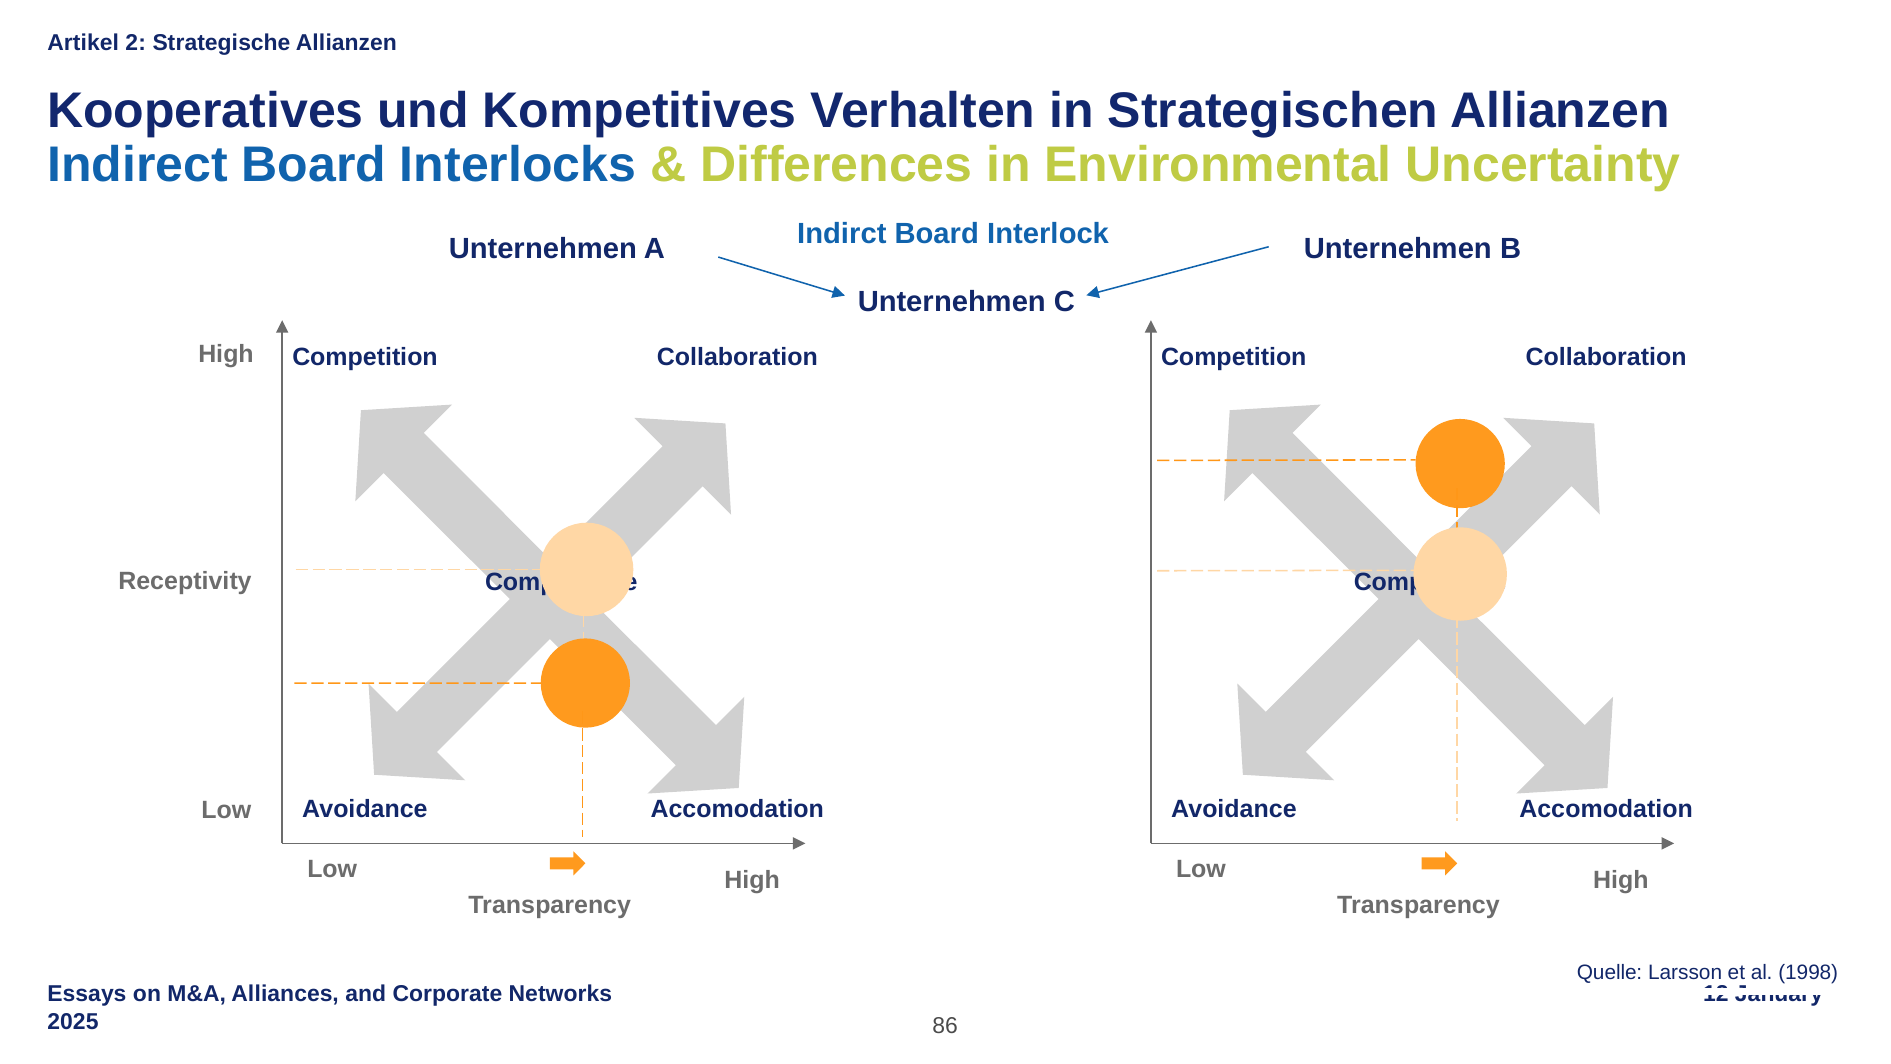

Artikel 2: Strategische Allianzen
Kooperatives und Kompetitives Verhalten in Strategischen Allianzen
Indirect Board Interlocks & Differences in Environmental Uncertainty
Indirct Board Interlock
Unternehmen A
Unternehmen B
Unternehmen C
High
Competition
Collaboration

Receptivity
Compromise
Avoidance
Accomodation
Low
Low
High
Transparency
Competition
Collaboration

Compromise
Avoidance
Accomodation
Low
High
Transparency

Quelle: Larsson et al. (1998)